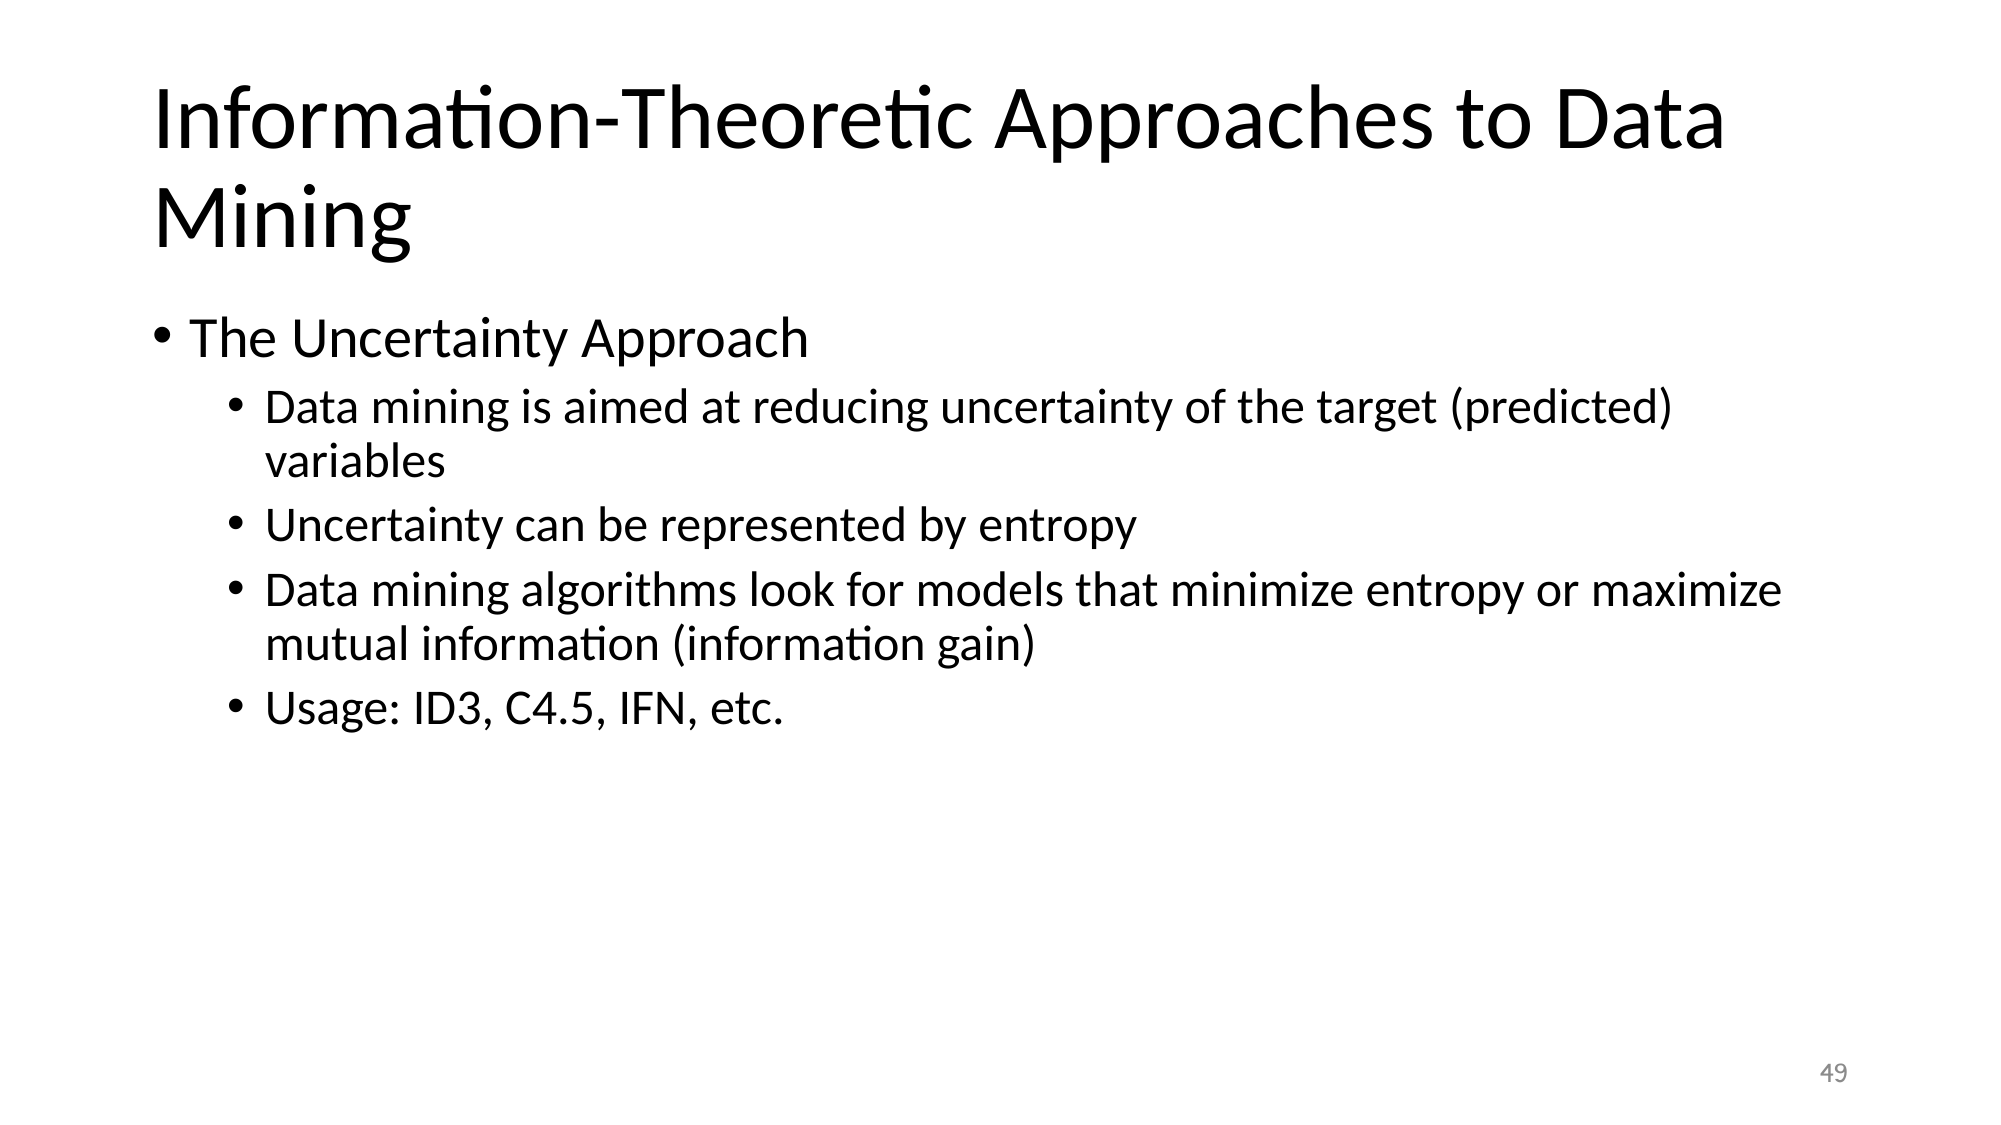

# Information-Theoretic Approaches to Data Mining
The Uncertainty Approach
Data mining is aimed at reducing uncertainty of the target (predicted) variables
Uncertainty can be represented by entropy
Data mining algorithms look for models that minimize entropy or maximize mutual information (information gain)
Usage: ID3, C4.5, IFN, etc.

49